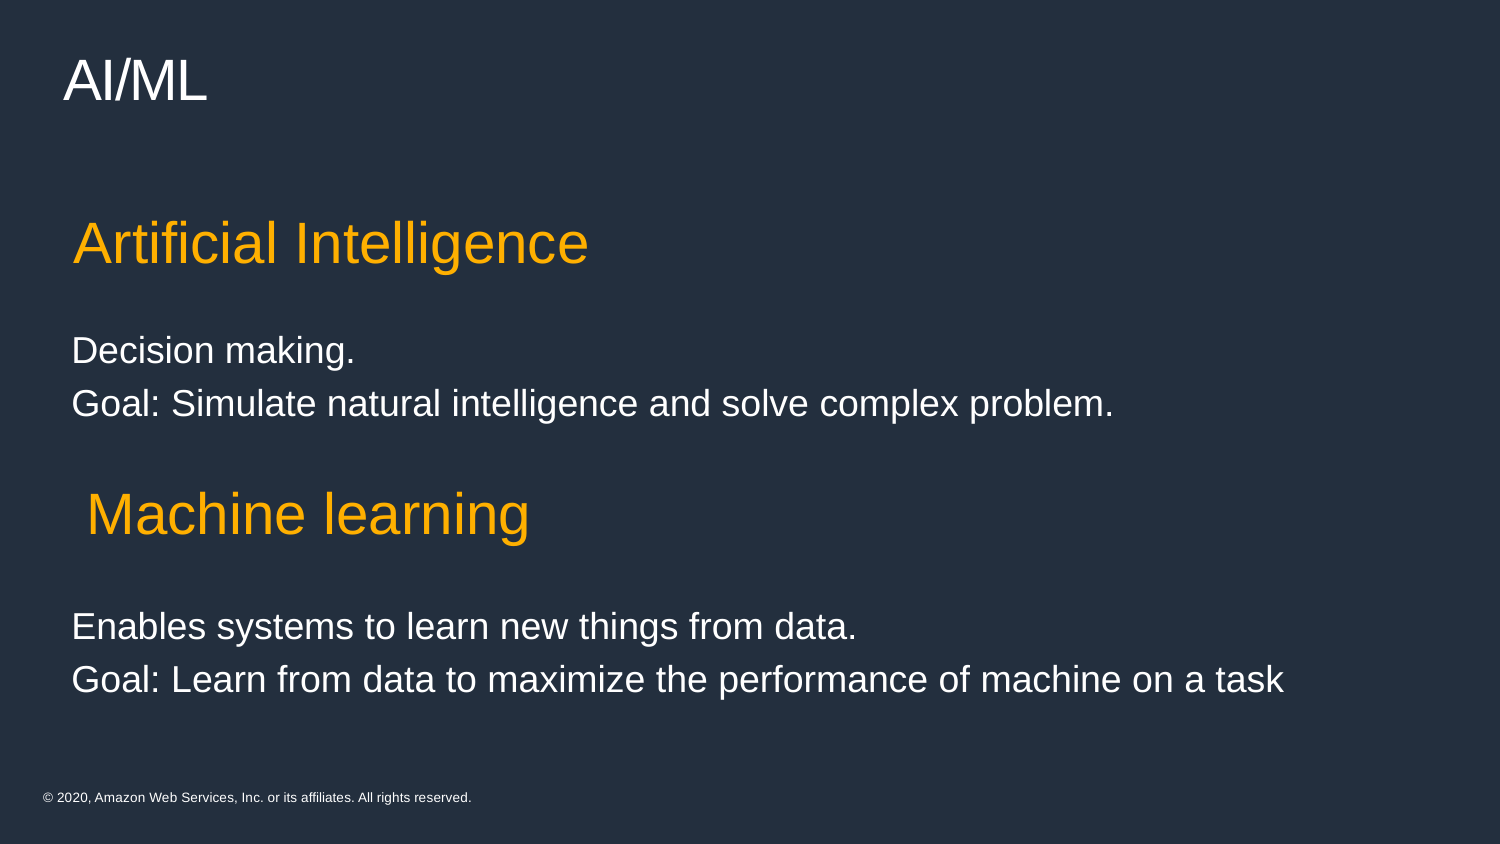

# AI/ML
Artificial Intelligence

Decision making.
Goal: Simulate natural intelligence and solve complex problem.
Machine learning

Enables systems to learn new things from data.
Goal: Learn from data to maximize the performance of machine on a task